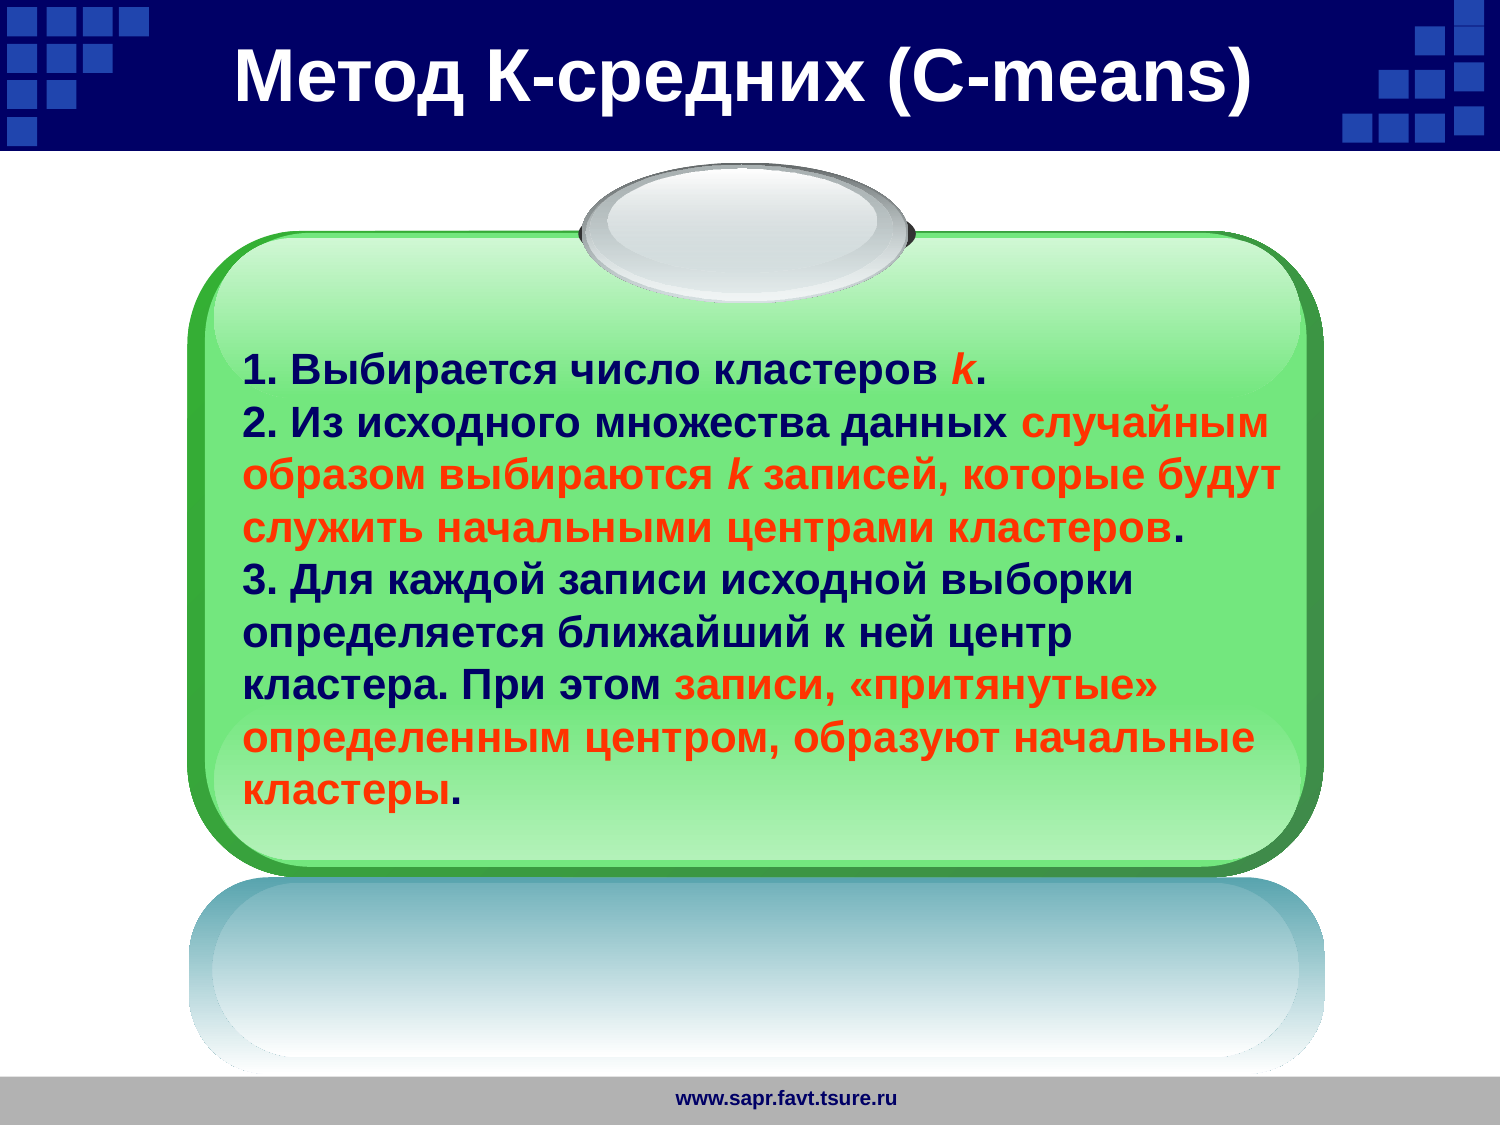

Метод К-средних (C-means)

1. Выбирается число кластеров k.
2. Из исходного множества данных случайным образом выбираются k записей, которые будут служить начальными центрами кластеров.
3. Для каждой записи исходной выборки определяется ближайший к ней центр кластера. При этом записи, «притянутые» определенным центром, образуют начальные кластеры.

www.sapr.favt.tsure.ru